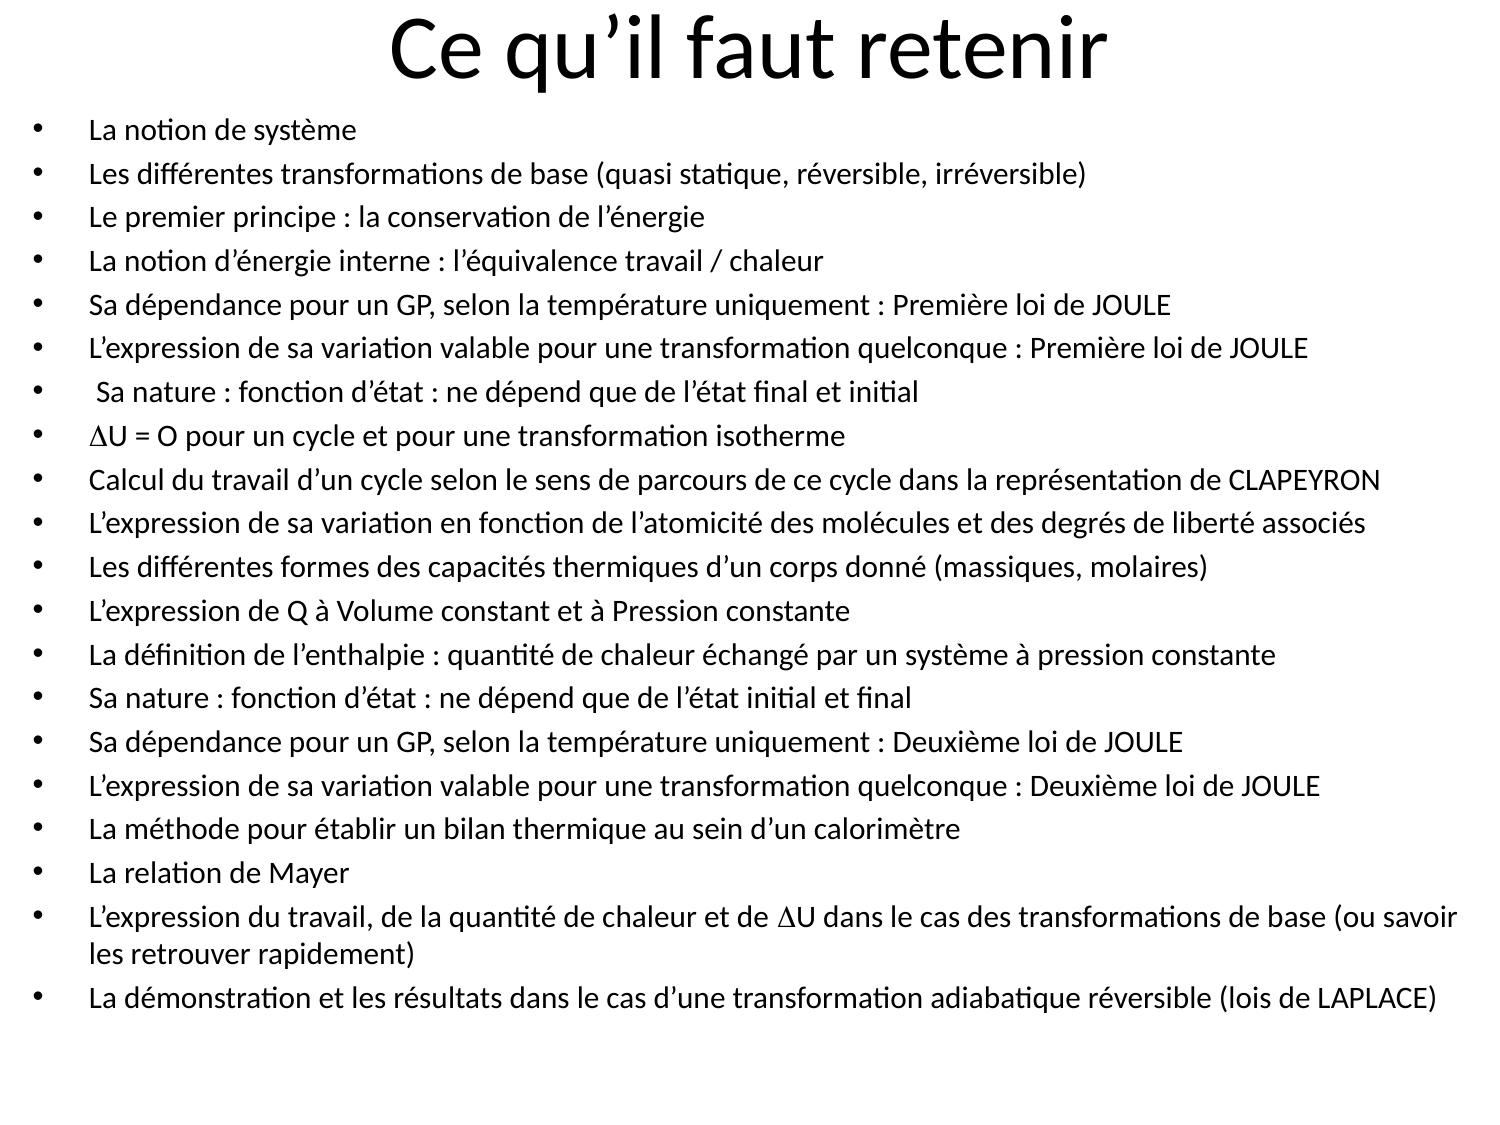

# Ce qu’il faut retenir
La notion de système
Les différentes transformations de base (quasi statique, réversible, irréversible)
Le premier principe : la conservation de l’énergie
La notion d’énergie interne : l’équivalence travail / chaleur
Sa dépendance pour un GP, selon la température uniquement : Première loi de JOULE
L’expression de sa variation valable pour une transformation quelconque : Première loi de JOULE
 Sa nature : fonction d’état : ne dépend que de l’état final et initial
ΔU = O pour un cycle et pour une transformation isotherme
Calcul du travail d’un cycle selon le sens de parcours de ce cycle dans la représentation de CLAPEYRON
L’expression de sa variation en fonction de l’atomicité des molécules et des degrés de liberté associés
Les différentes formes des capacités thermiques d’un corps donné (massiques, molaires)
L’expression de Q à Volume constant et à Pression constante
La définition de l’enthalpie : quantité de chaleur échangé par un système à pression constante
Sa nature : fonction d’état : ne dépend que de l’état initial et final
Sa dépendance pour un GP, selon la température uniquement : Deuxième loi de JOULE
L’expression de sa variation valable pour une transformation quelconque : Deuxième loi de JOULE
La méthode pour établir un bilan thermique au sein d’un calorimètre
La relation de Mayer
L’expression du travail, de la quantité de chaleur et de ΔU dans le cas des transformations de base (ou savoir les retrouver rapidement)
La démonstration et les résultats dans le cas d’une transformation adiabatique réversible (lois de LAPLACE)